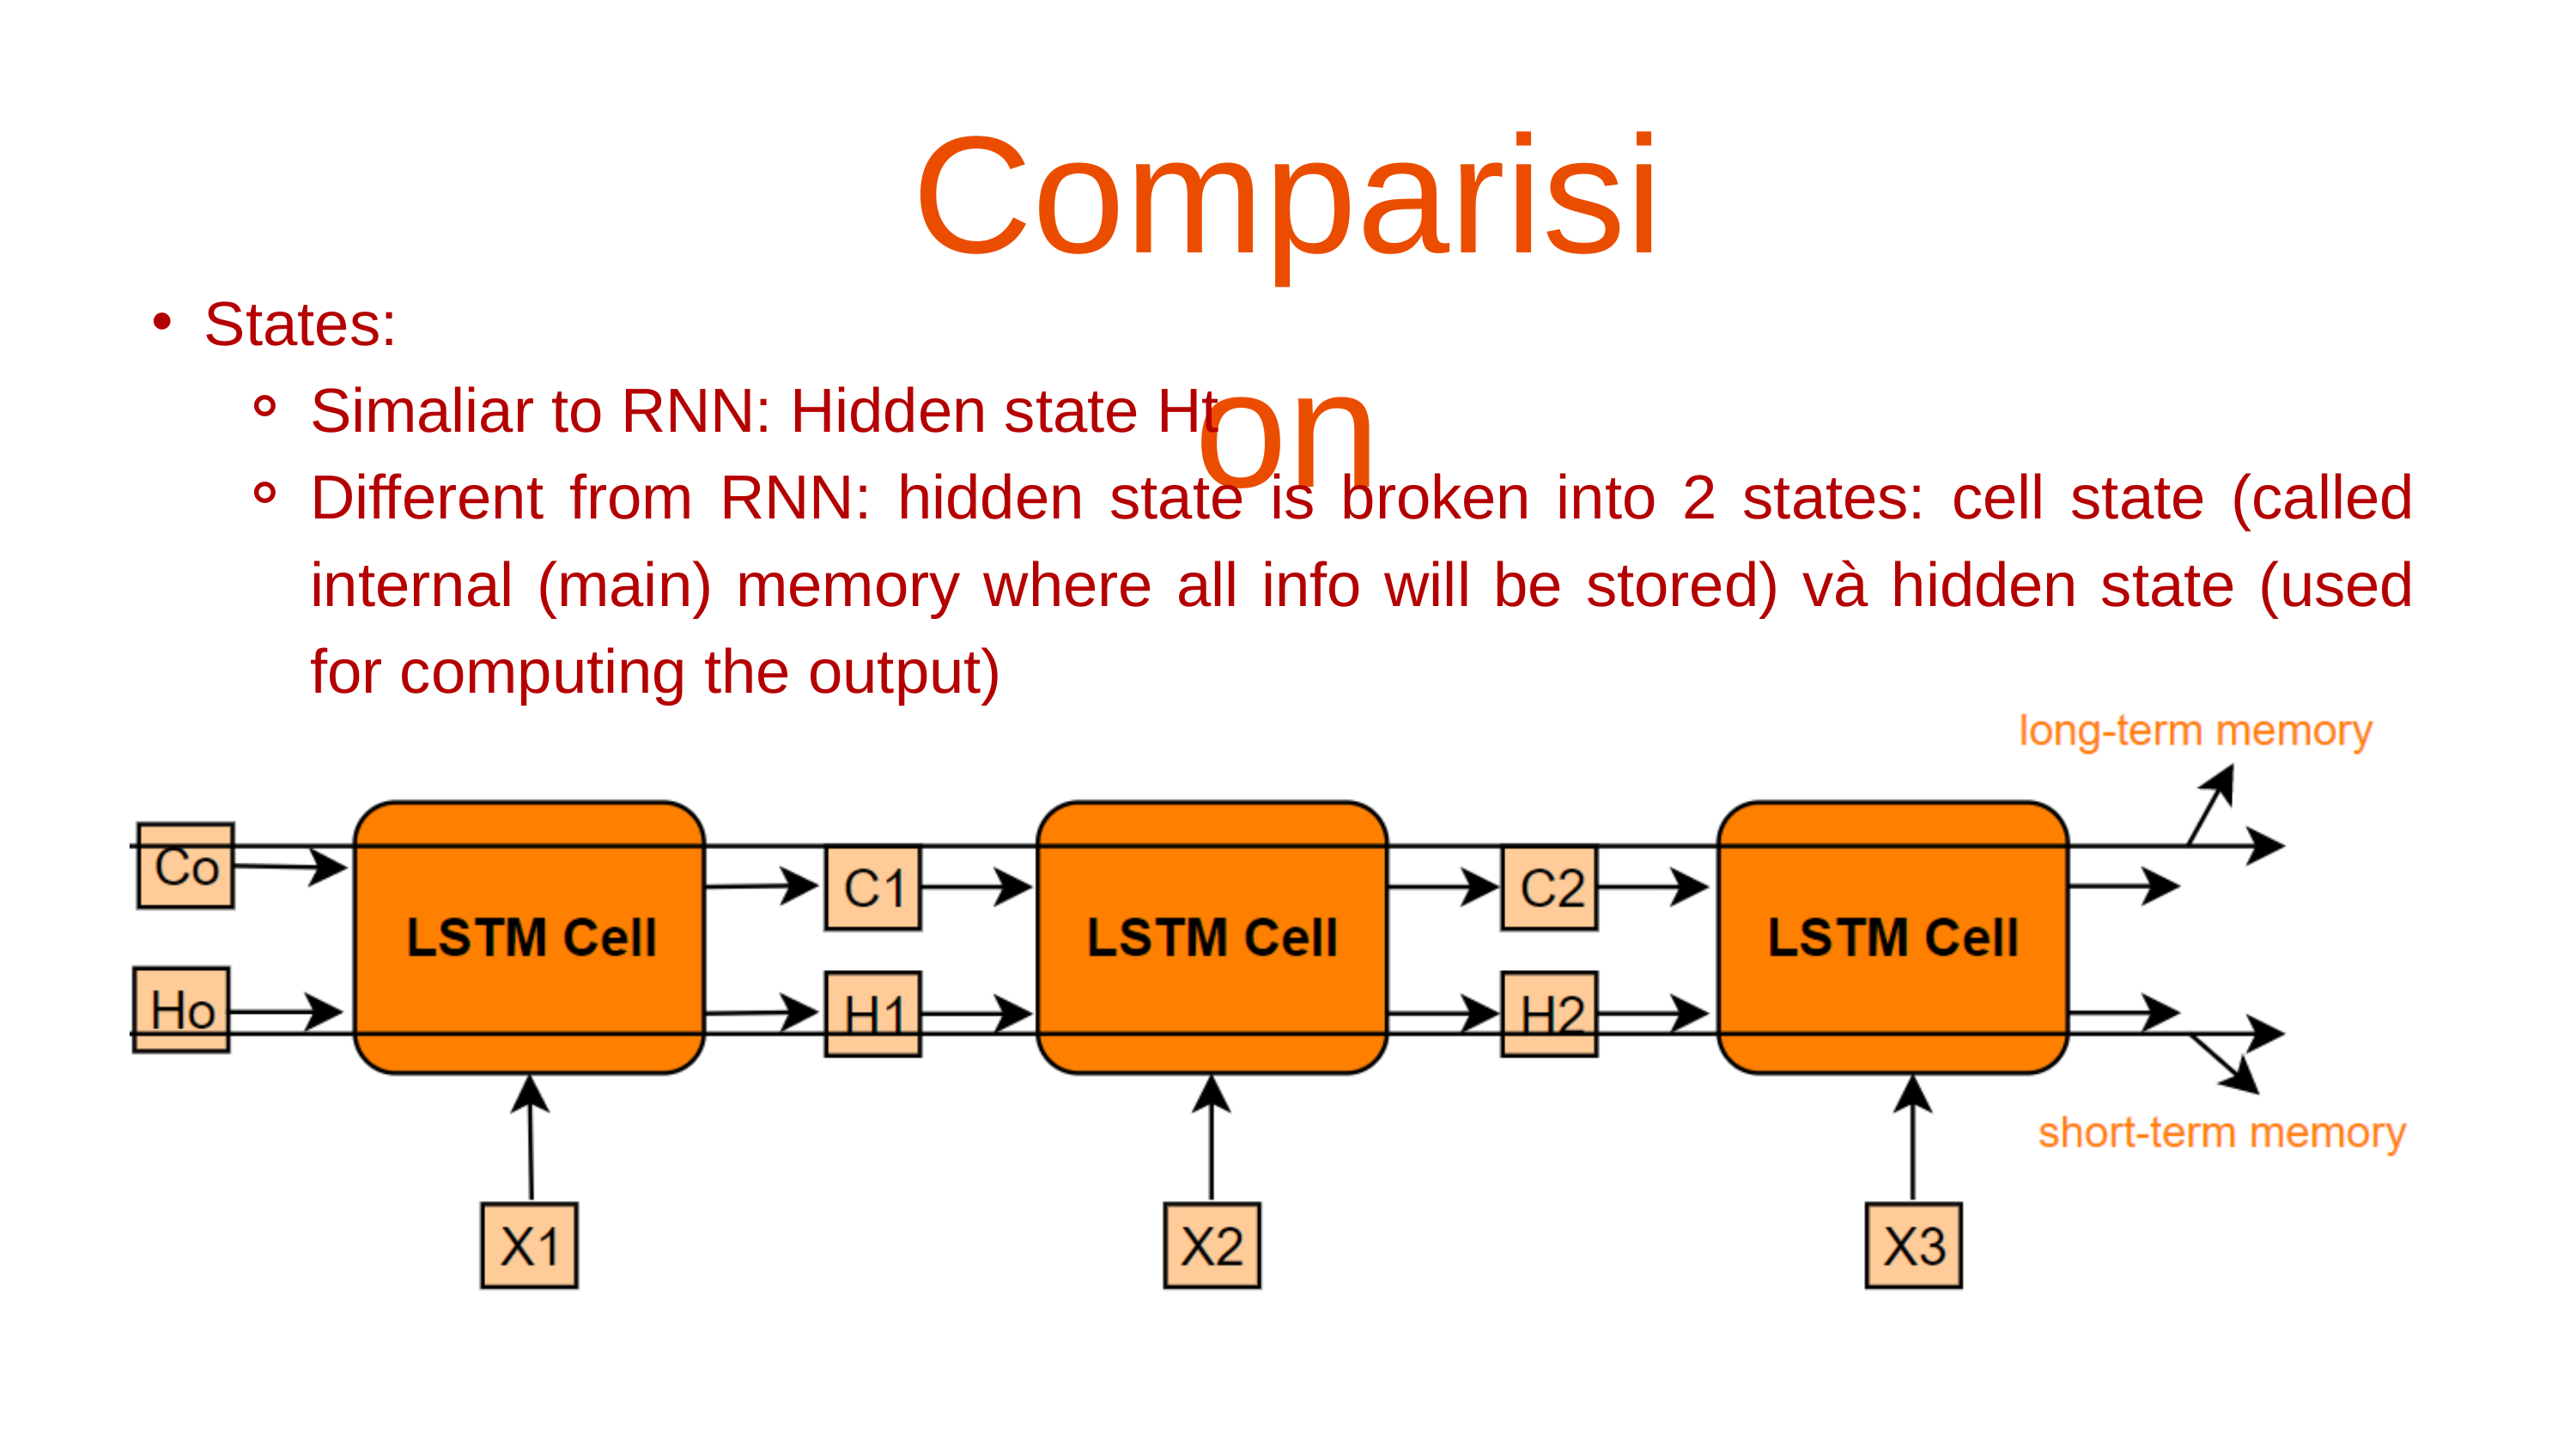

Comparision
States:
Simaliar to RNN: Hidden state Ht
Different from RNN: hidden state is broken into 2 states: cell state (called internal (main) memory where all info will be stored) và hidden state (used for computing the output)